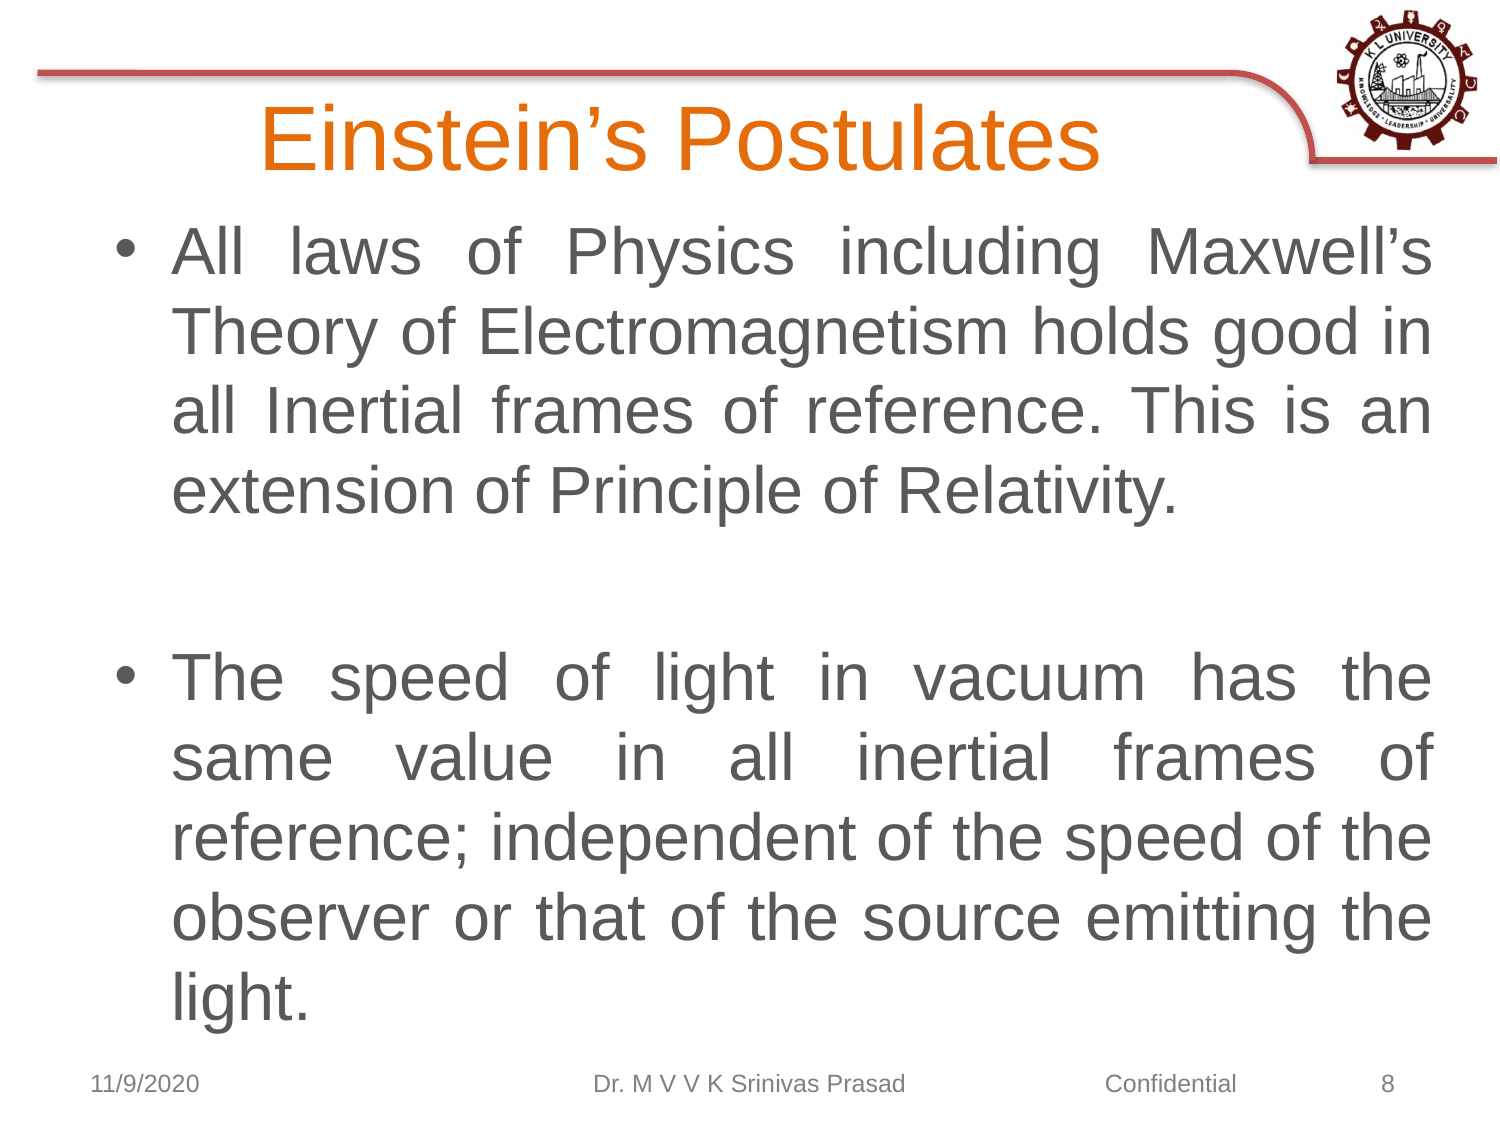

# Einstein’s Postulates
All laws of Physics including Maxwell’s Theory of Electromagnetism holds good in all Inertial frames of reference. This is an extension of Principle of Relativity.

The speed of light in vacuum has the same value in all inertial frames of reference; independent of the speed of the observer or that of the source emitting the light.
11/9/2020
Dr. M V V K Srinivas Prasad
Confidential	                  8